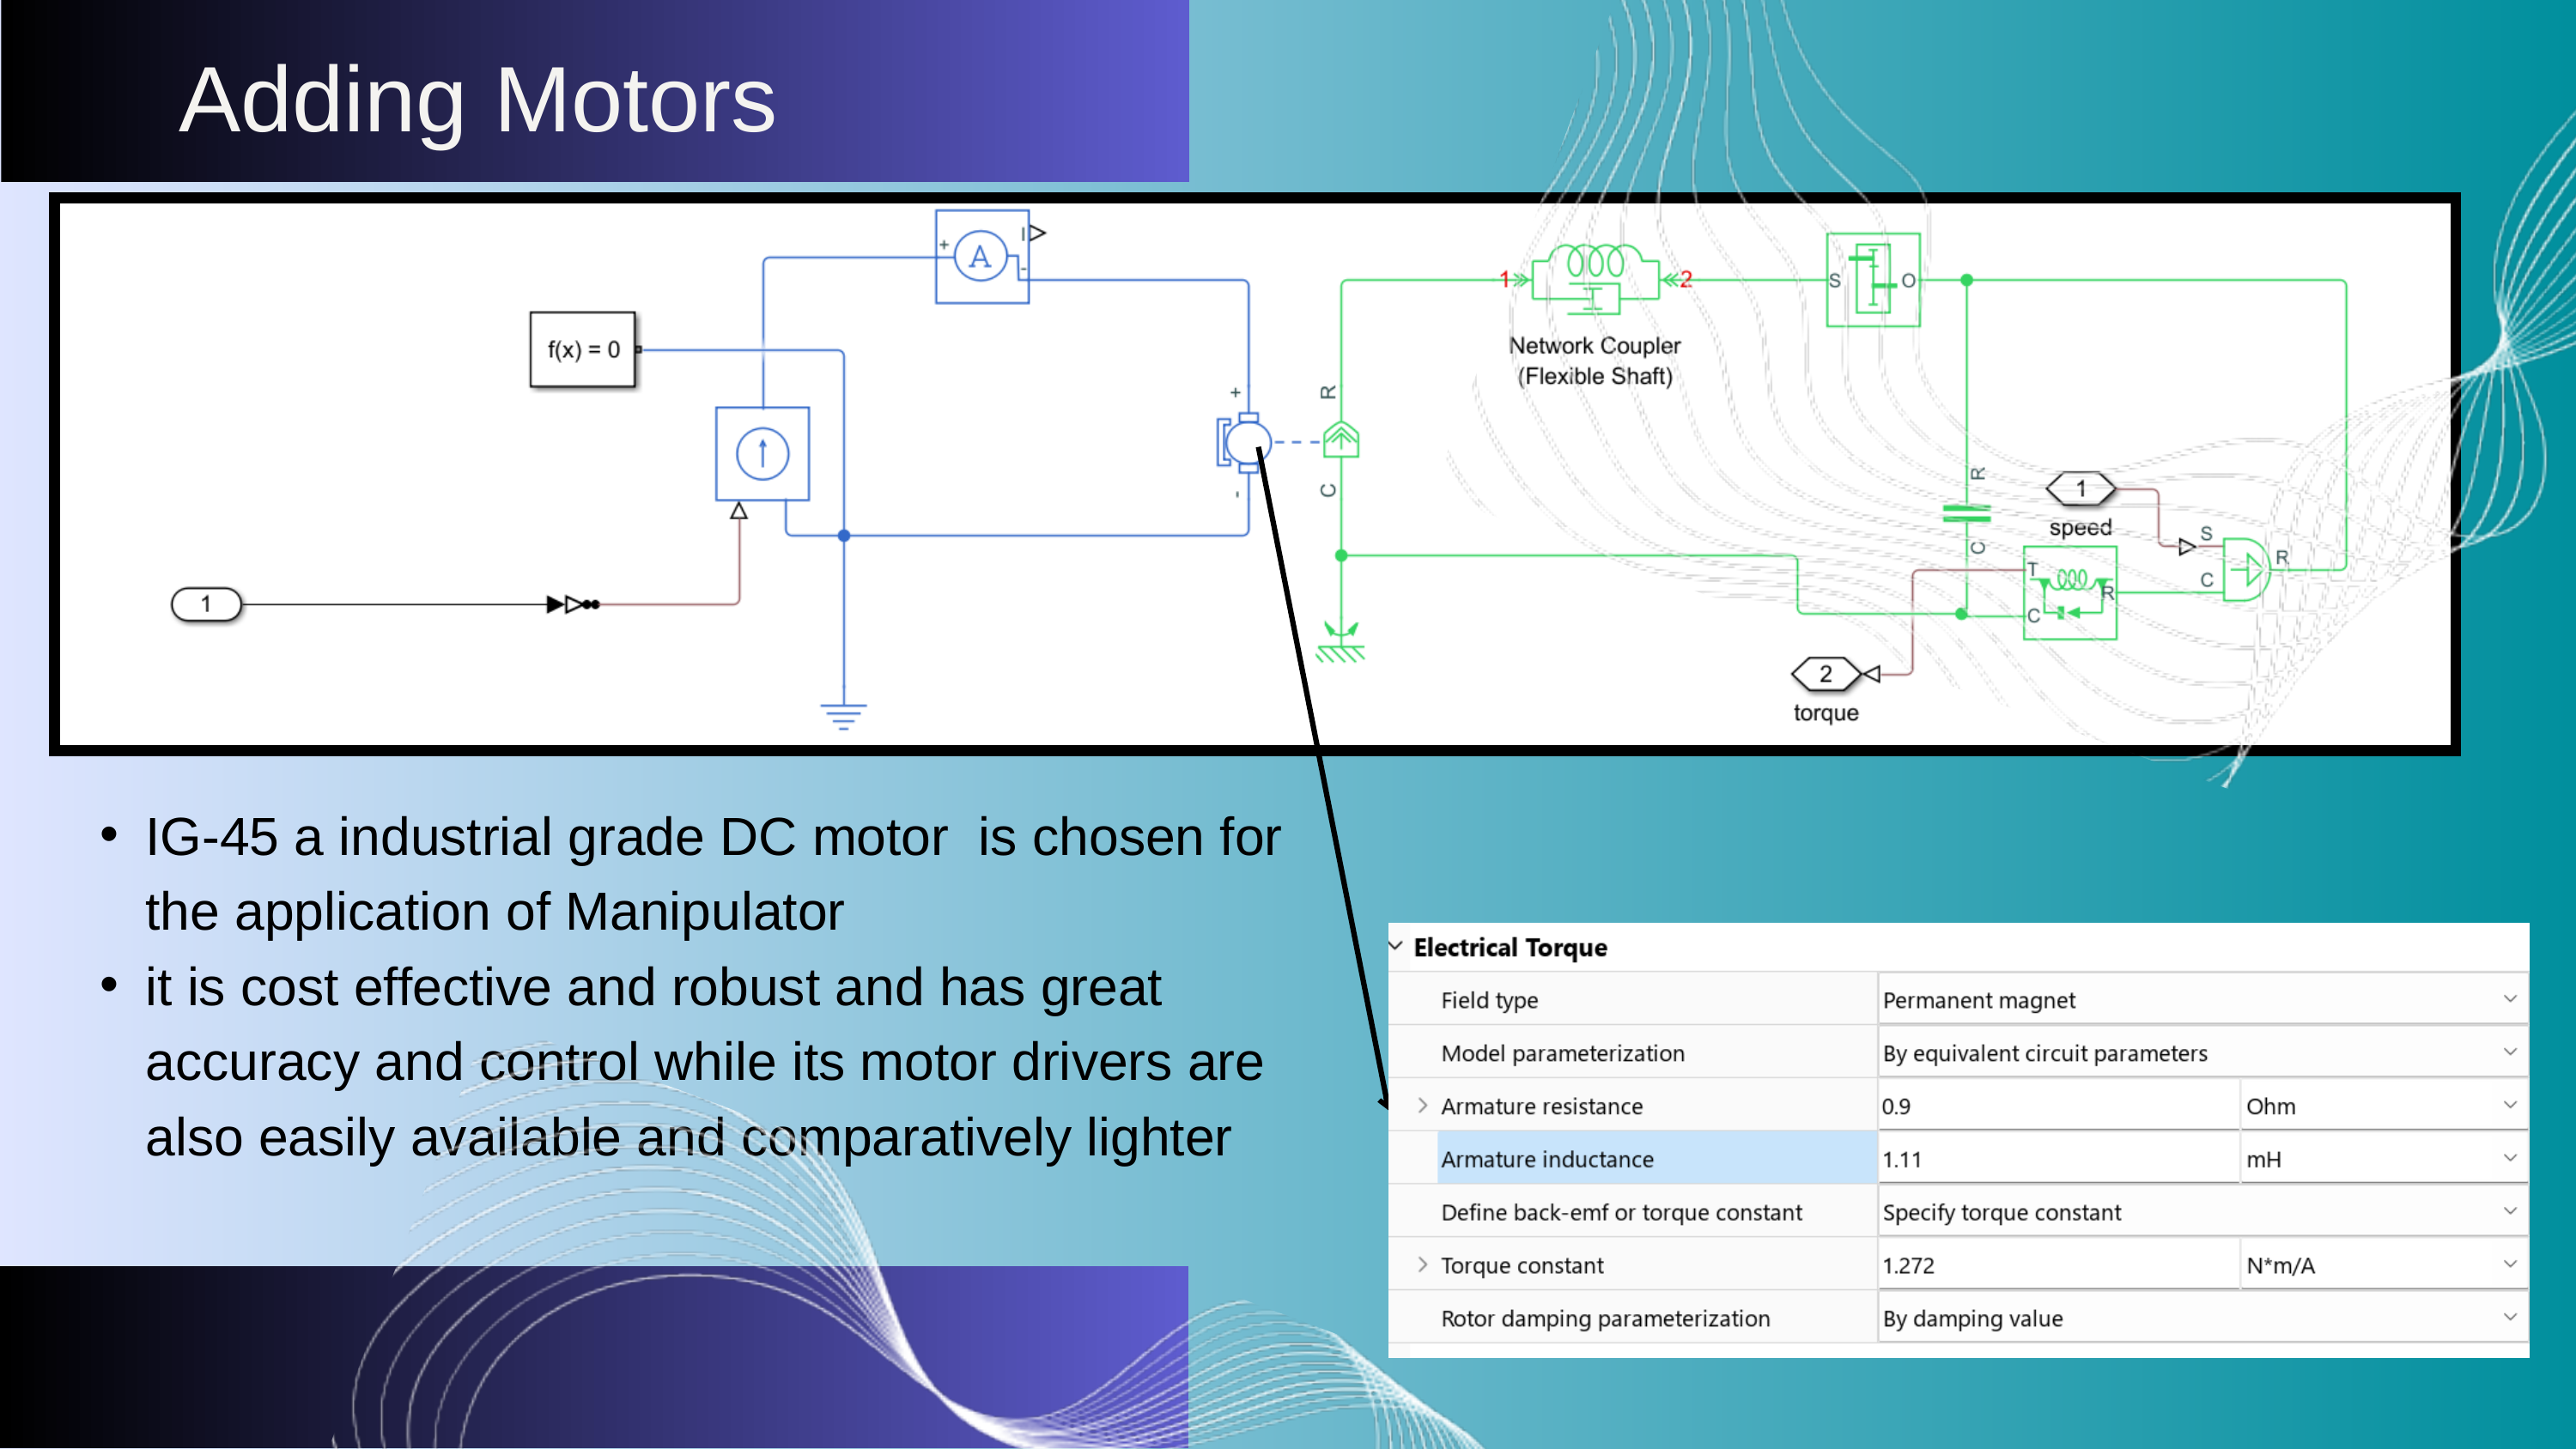

Adding Motors

IG-45 a industrial grade DC motor  is chosen for the application of Manipulator
it is cost effective and robust and has great accuracy and control while its motor drivers are also easily available and comparatively lighter